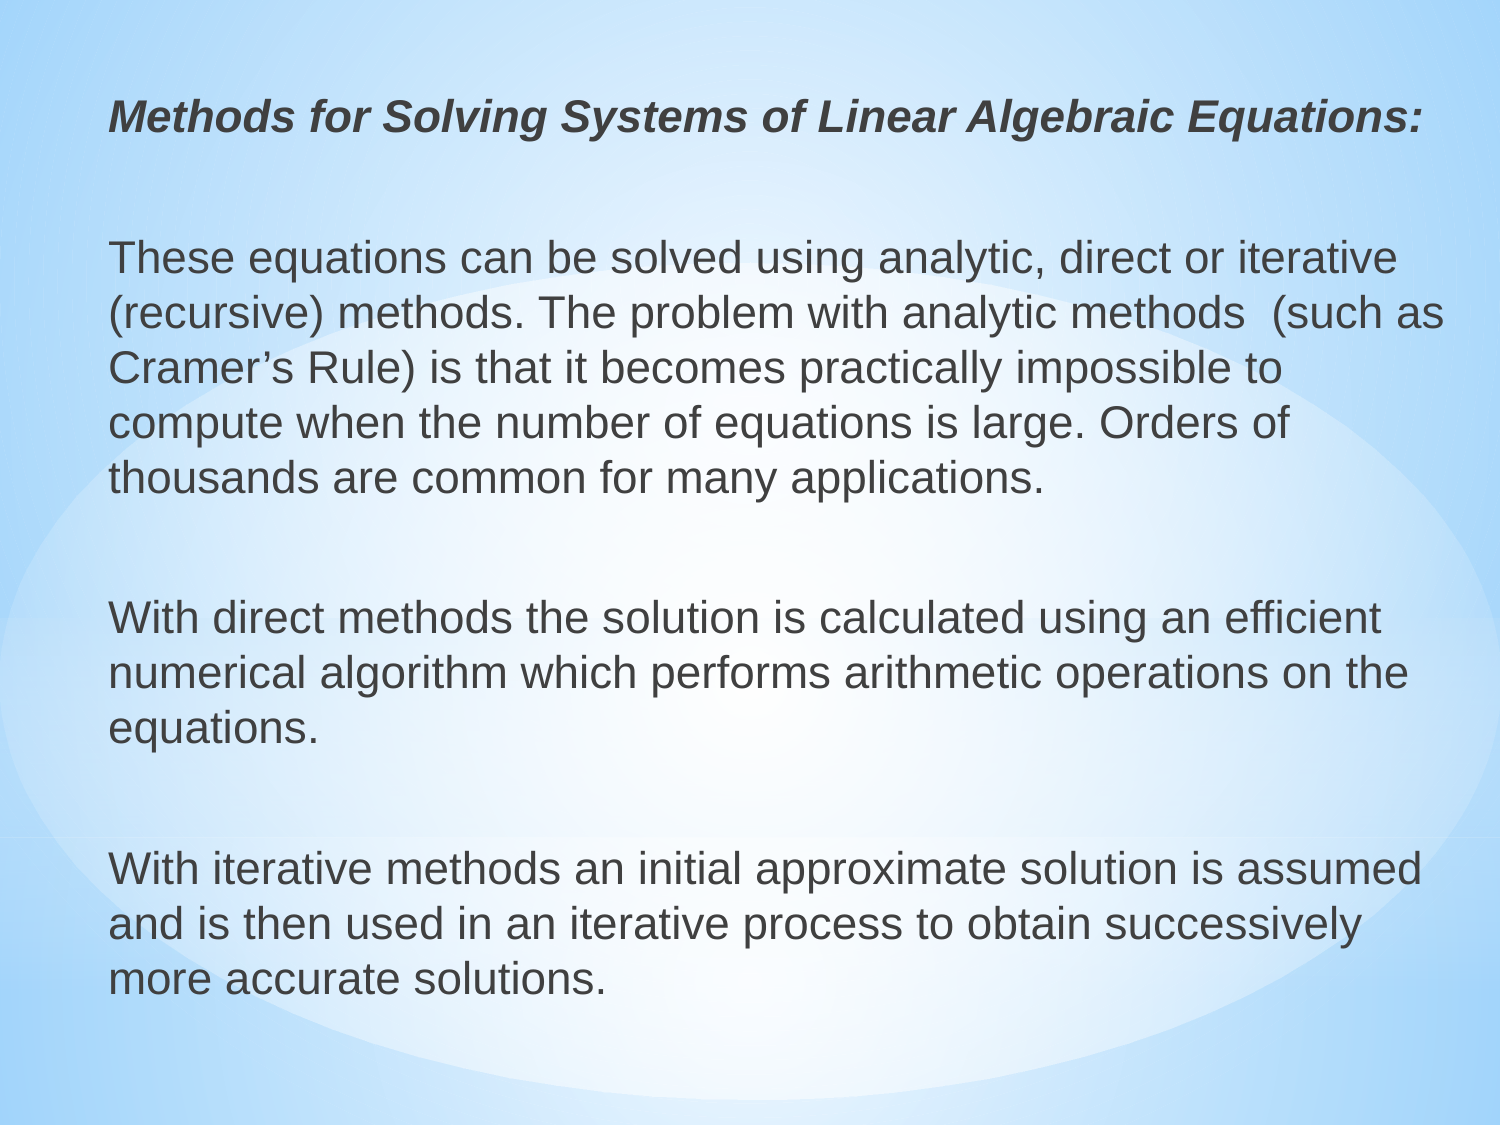

Methods for Solving Systems of Linear Algebraic Equations:

These equations can be solved using analytic, direct or iterative (recursive) methods. The problem with analytic methods  (such as Cramer’s Rule) is that it becomes practically impossible to compute when the number of equations is large. Orders of thousands are common for many applications.

With direct methods the solution is calculated using an efficient numerical algorithm which performs arithmetic operations on the equations.

With iterative methods an initial approximate solution is assumed and is then used in an iterative process to obtain successively more accurate solutions.